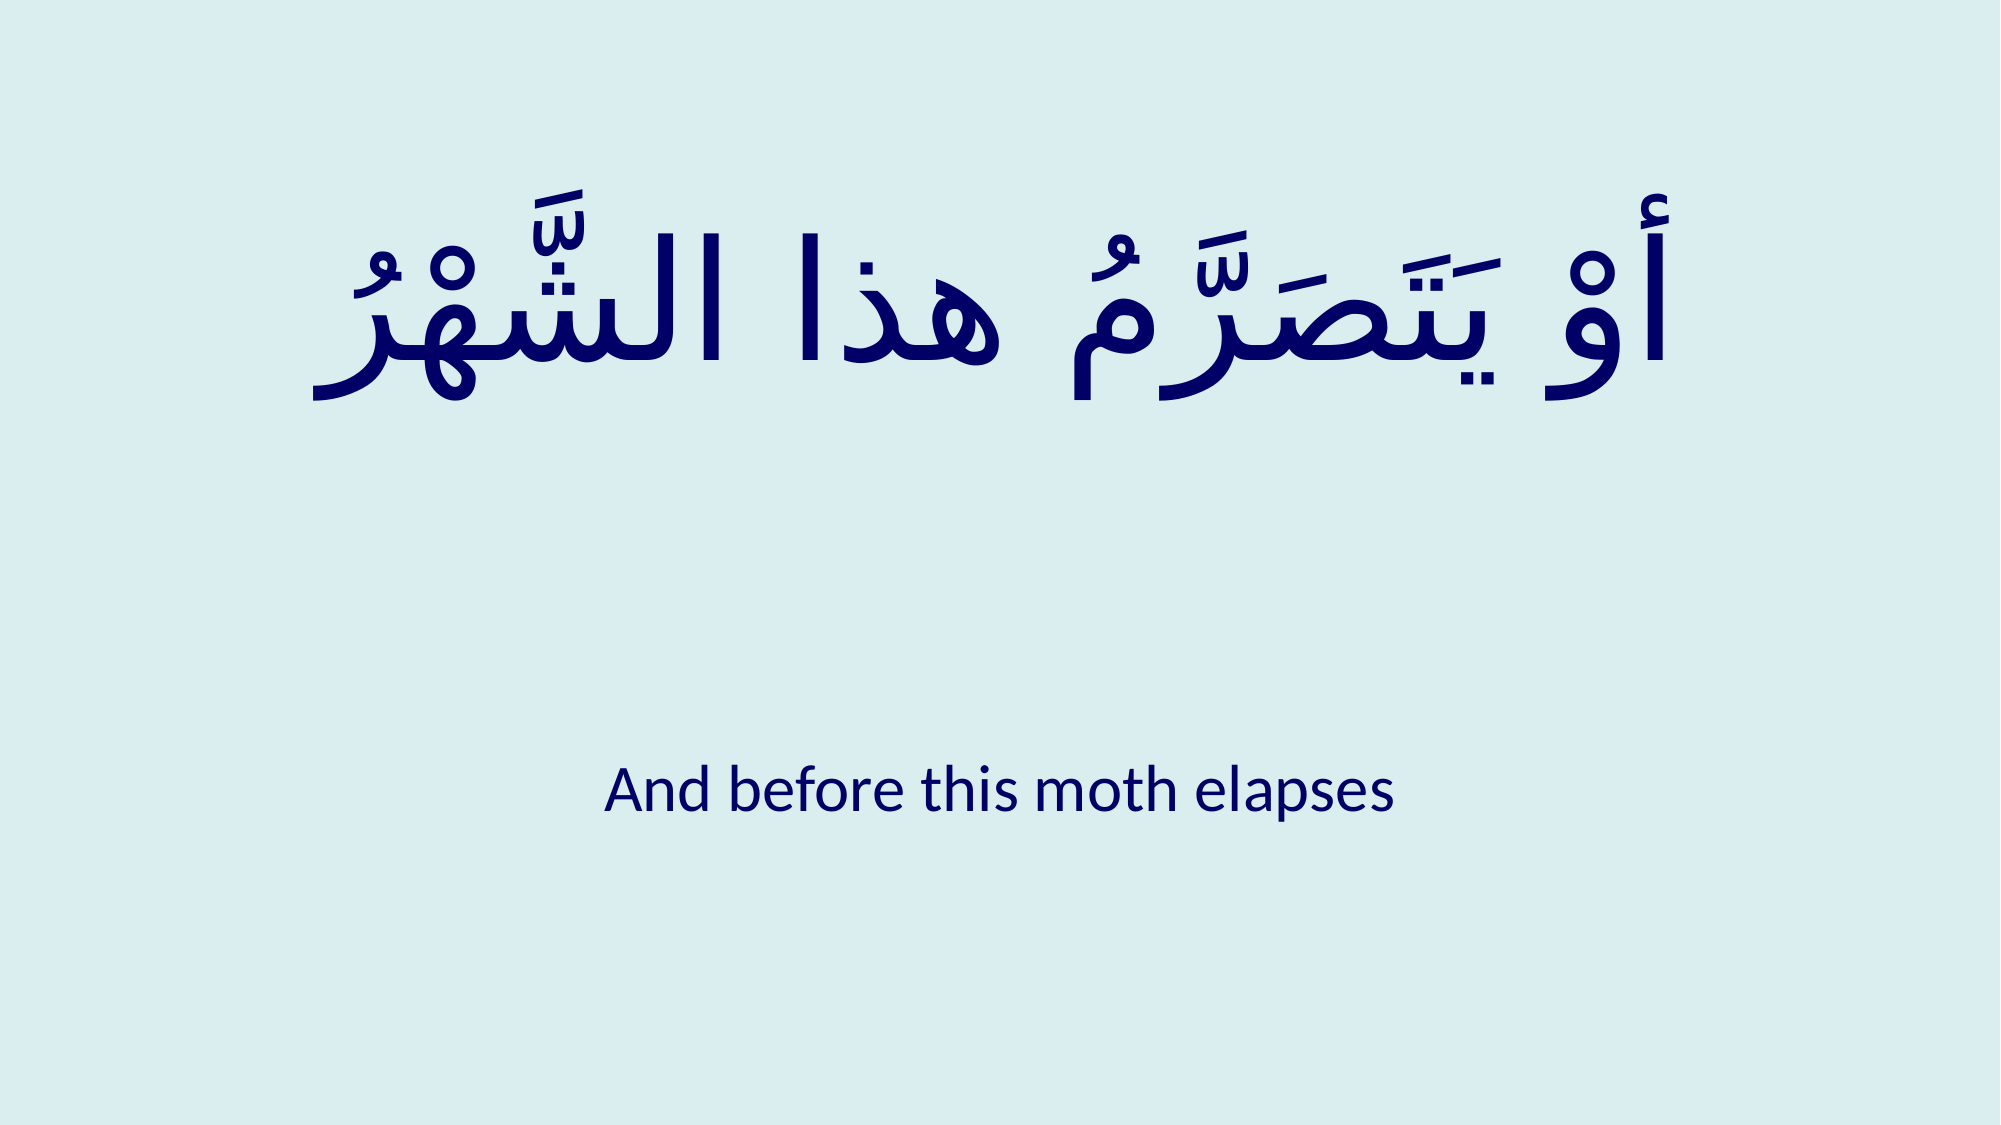

# أوْ يَتَصَرَّمُ هذا الشَّهْرُ
And before this moth elapses